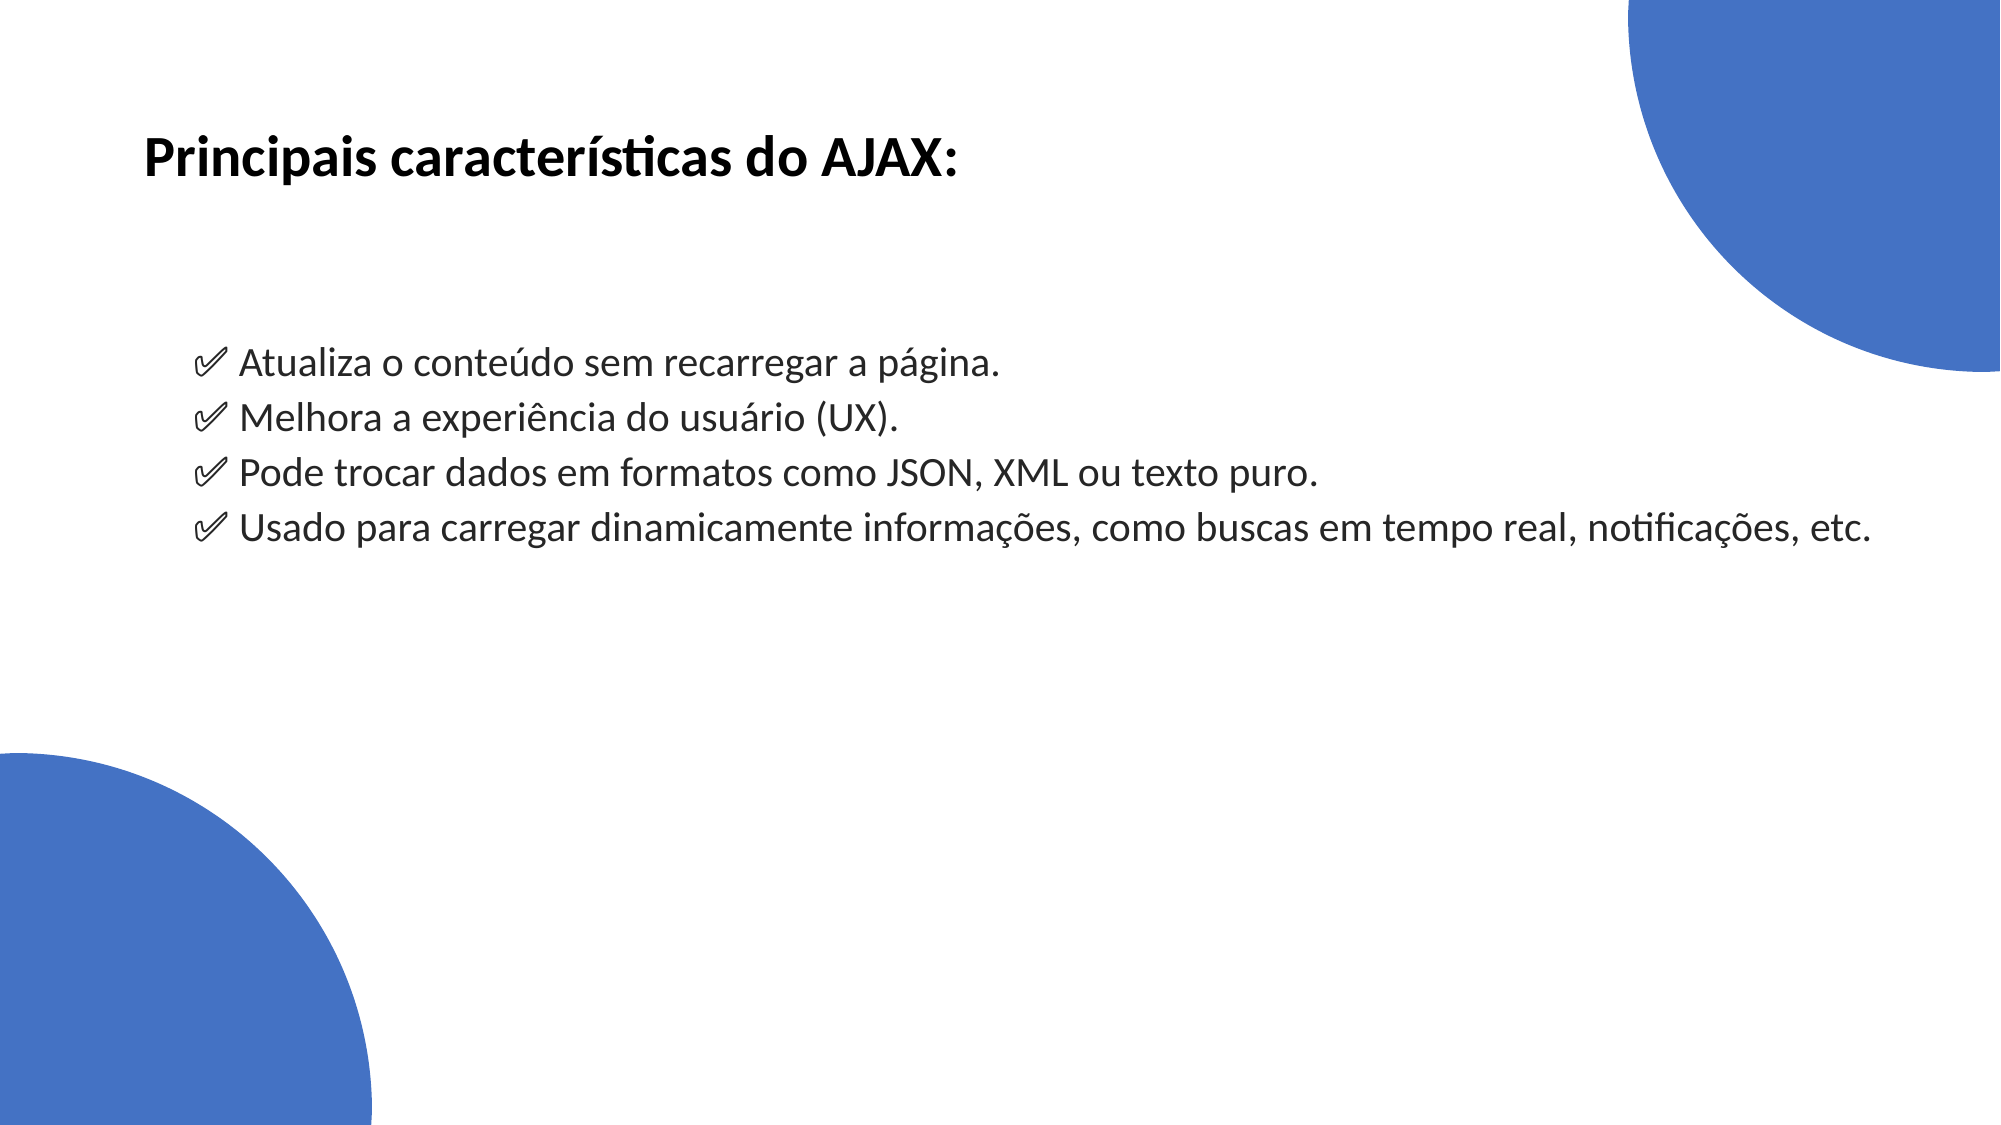

Principais características do AJAX:
✅ Atualiza o conteúdo sem recarregar a página.
✅ Melhora a experiência do usuário (UX).
✅ Pode trocar dados em formatos como JSON, XML ou texto puro.
✅ Usado para carregar dinamicamente informações, como buscas em tempo real, notificações, etc.